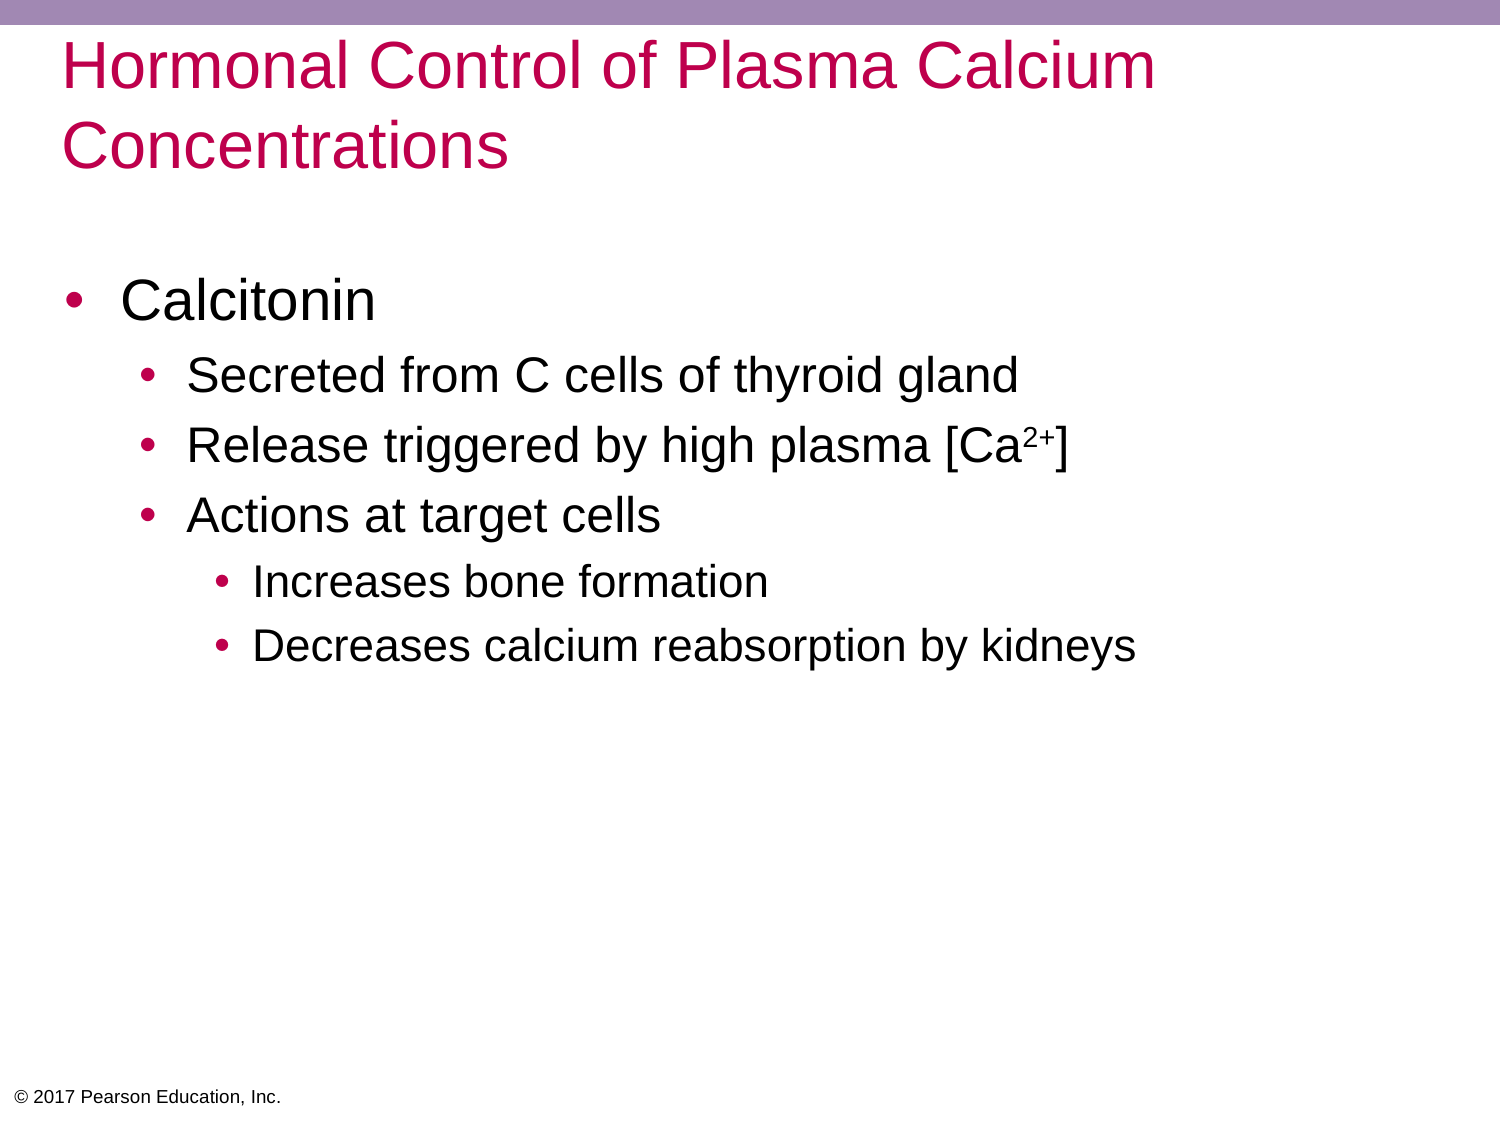

# Hormonal Control of Plasma Calcium Concentrations
Calcitonin
Secreted from C cells of thyroid gland
Release triggered by high plasma [Ca2+]
Actions at target cells
Increases bone formation
Decreases calcium reabsorption by kidneys